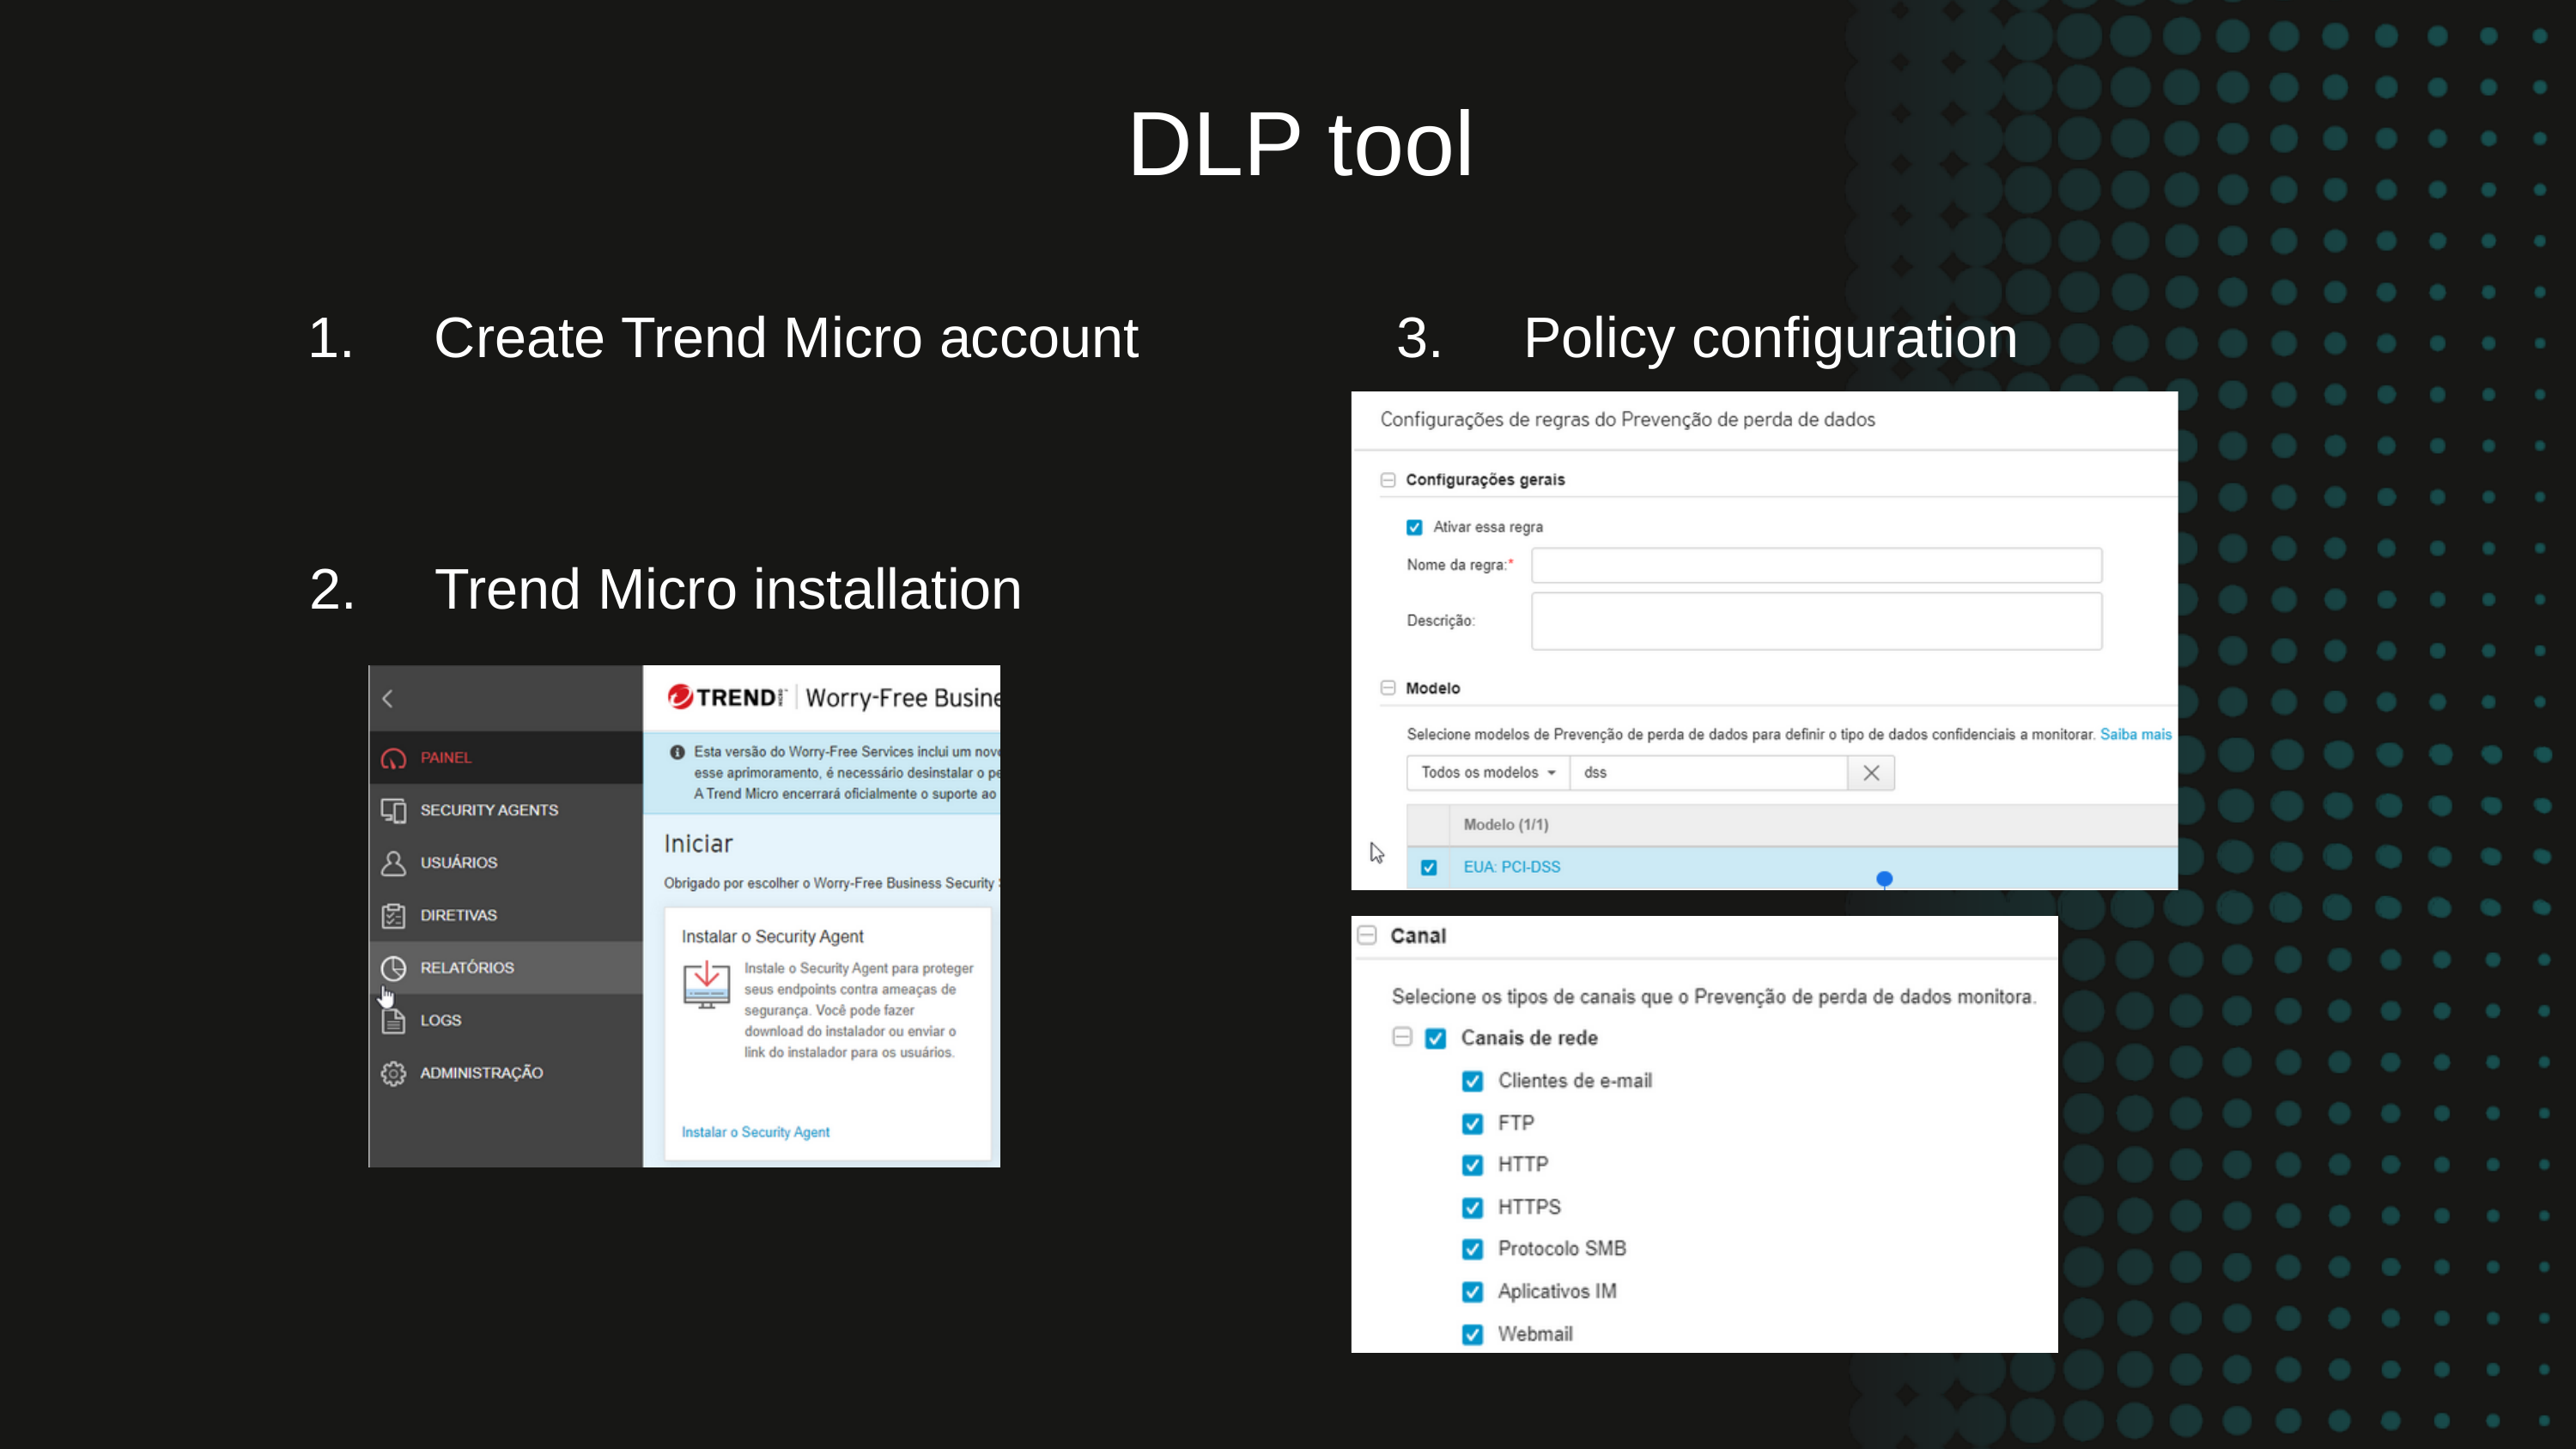

DLP tool
     1.     Create Trend Micro account
3.     Policy configuration

     2.     Trend Micro installation